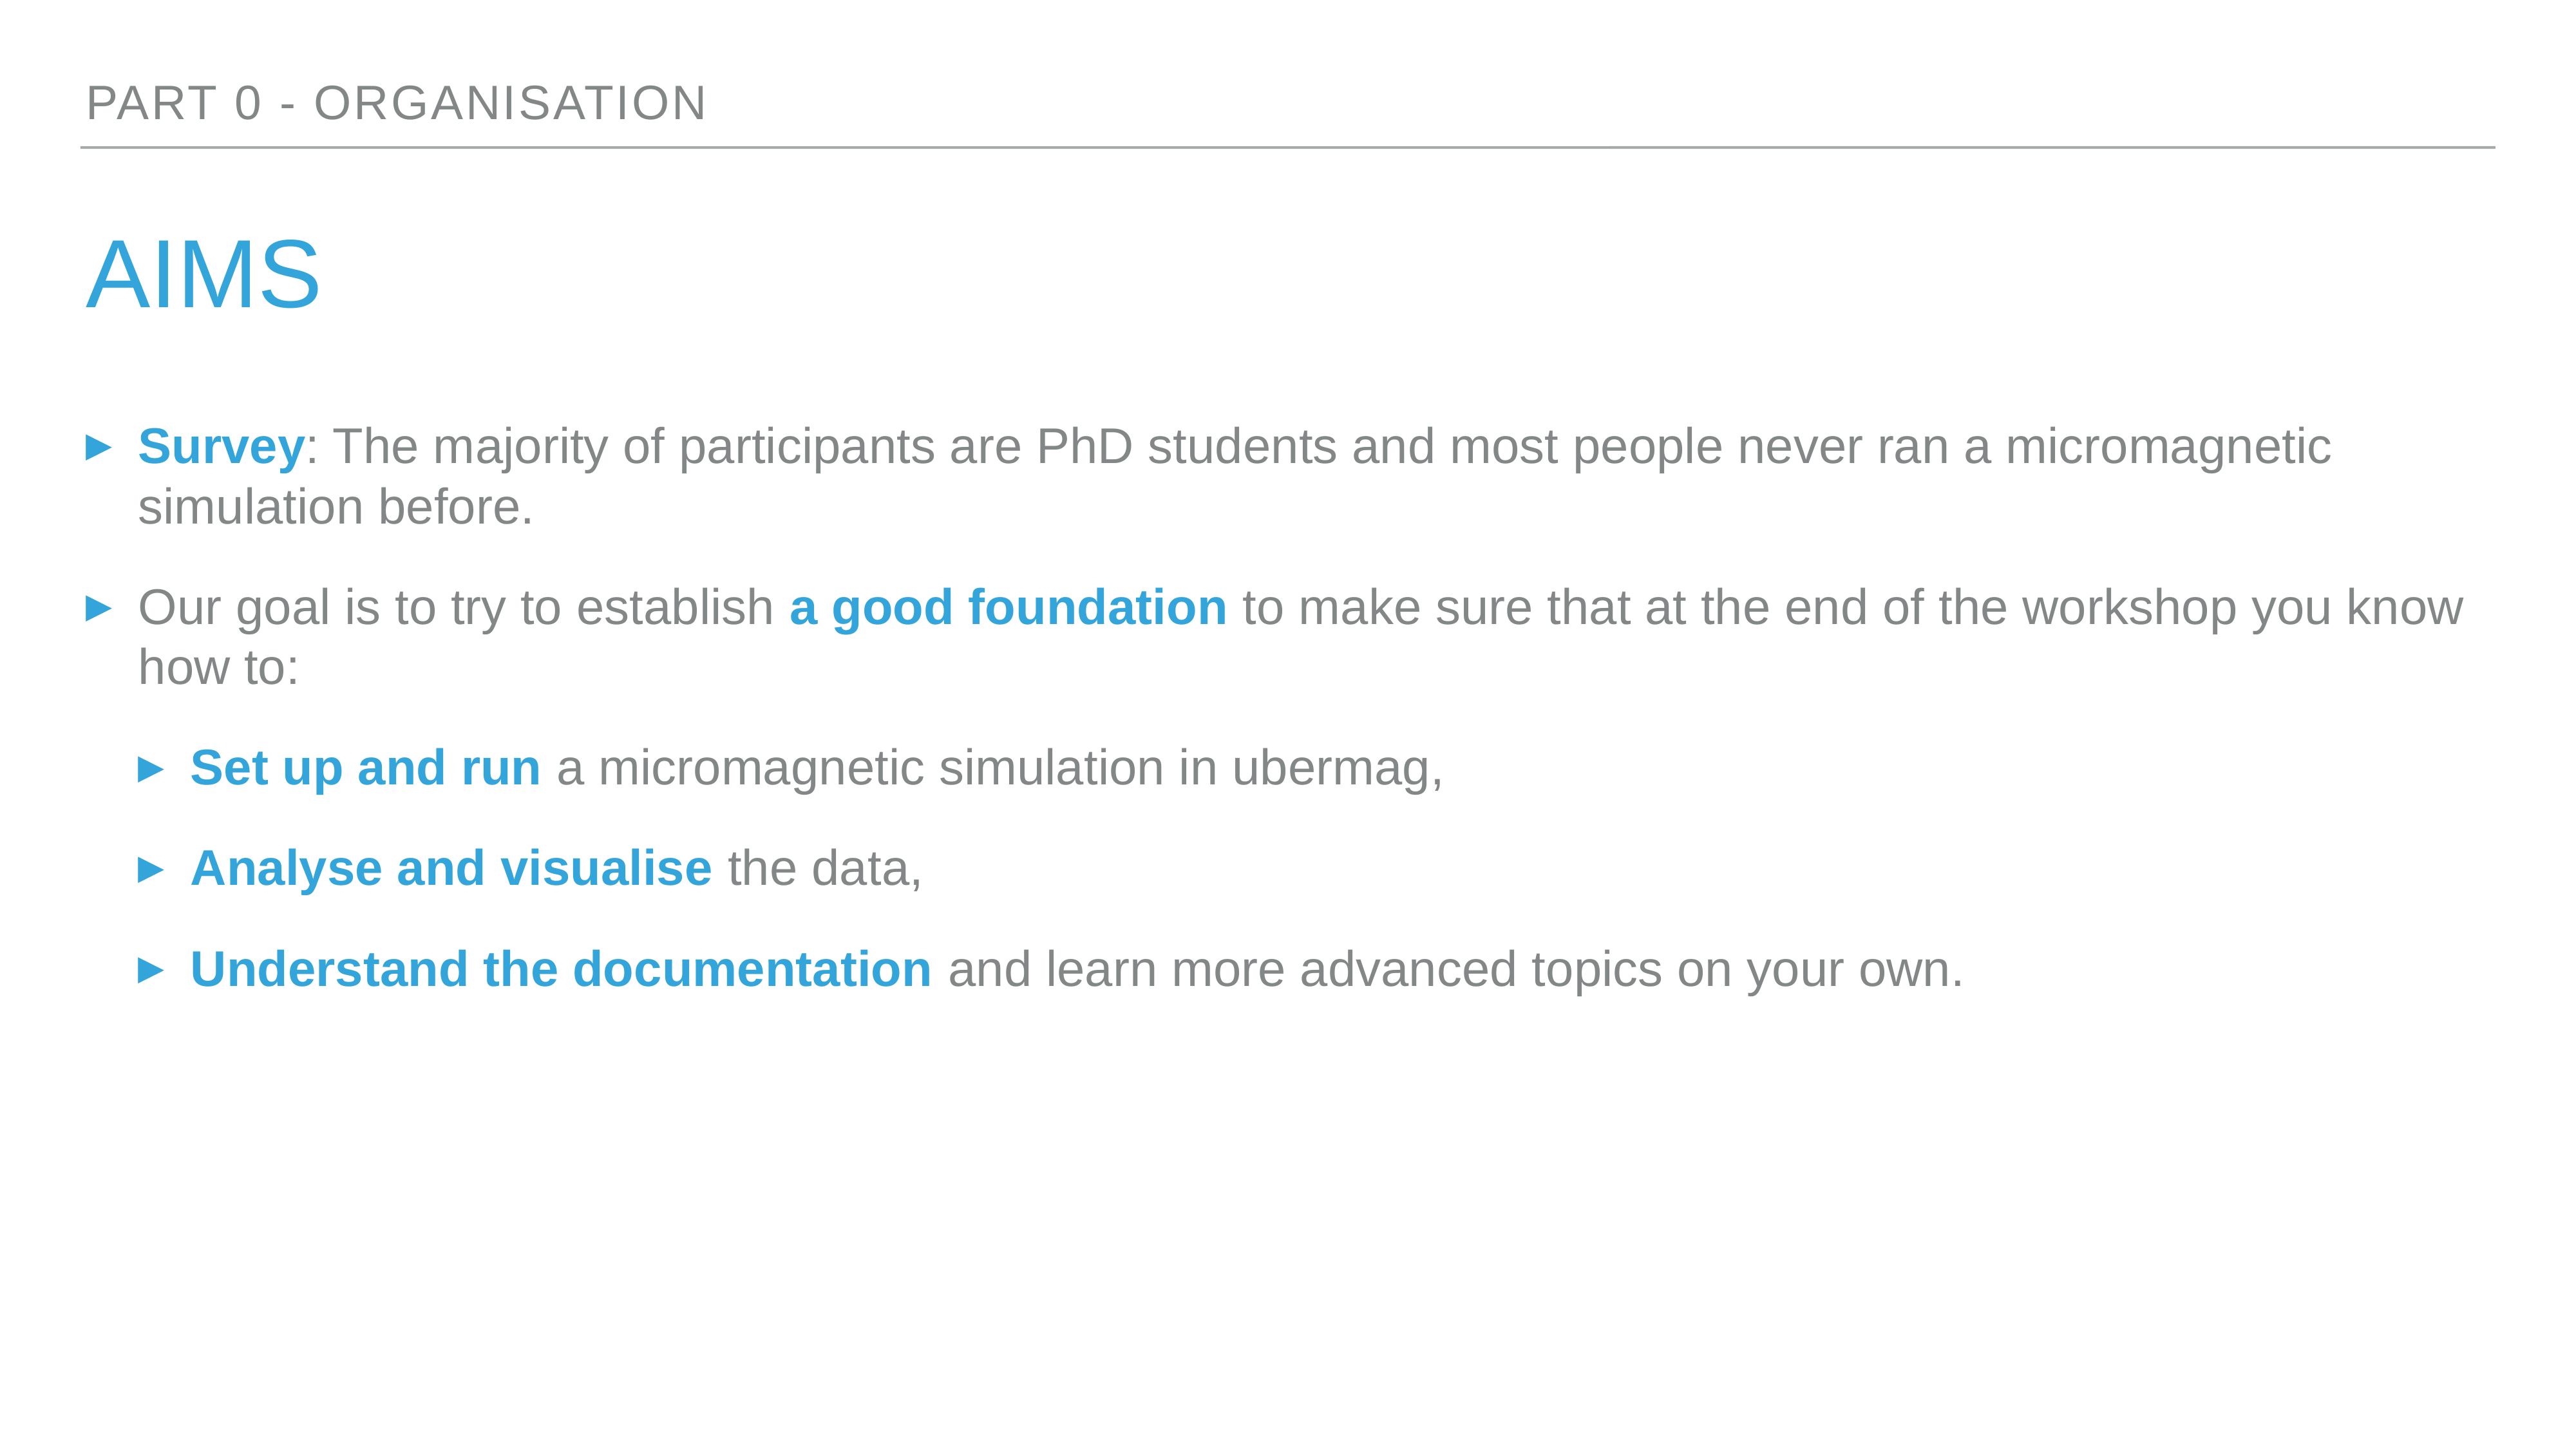

Part 0 - organisation
# aims
Survey: The majority of participants are PhD students and most people never ran a micromagnetic simulation before.
Our goal is to try to establish a good foundation to make sure that at the end of the workshop you know how to:
Set up and run a micromagnetic simulation in ubermag,
Analyse and visualise the data,
Understand the documentation and learn more advanced topics on your own.